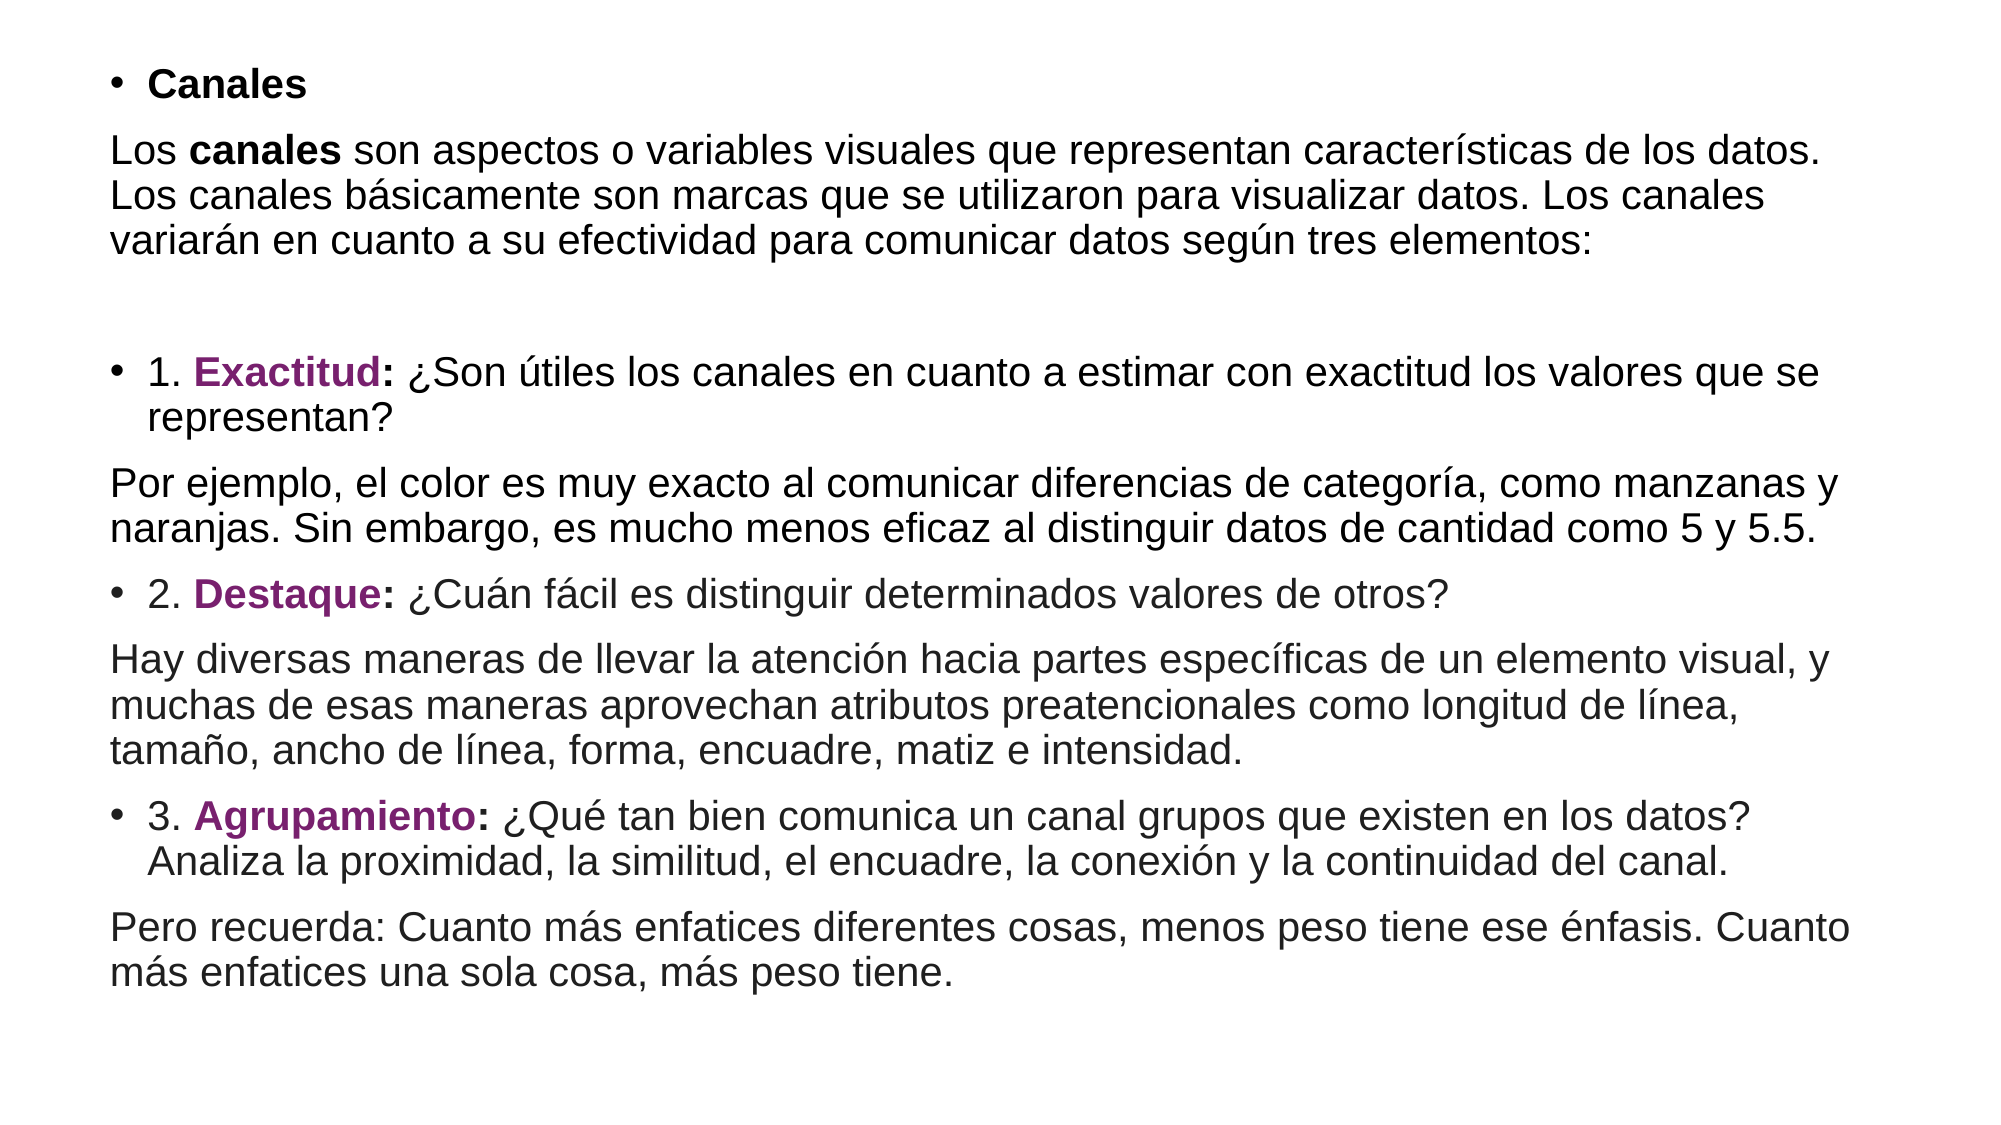

Canales
Los canales son aspectos o variables visuales que representan características de los datos. Los canales básicamente son marcas que se utilizaron para visualizar datos. Los canales variarán en cuanto a su efectividad para comunicar datos según tres elementos:

1. Exactitud: ¿Son útiles los canales en cuanto a estimar con exactitud los valores que se representan?
Por ejemplo, el color es muy exacto al comunicar diferencias de categoría, como manzanas y naranjas. Sin embargo, es mucho menos eficaz al distinguir datos de cantidad como 5 y 5.5.
2. Destaque: ¿Cuán fácil es distinguir determinados valores de otros?
Hay diversas maneras de llevar la atención hacia partes específicas de un elemento visual, y muchas de esas maneras aprovechan atributos preatencionales como longitud de línea, tamaño, ancho de línea, forma, encuadre, matiz e intensidad.
3. Agrupamiento: ¿Qué tan bien comunica un canal grupos que existen en los datos? Analiza la proximidad, la similitud, el encuadre, la conexión y la continuidad del canal.
Pero recuerda: Cuanto más enfatices diferentes cosas, menos peso tiene ese énfasis. Cuanto más enfatices una sola cosa, más peso tiene.